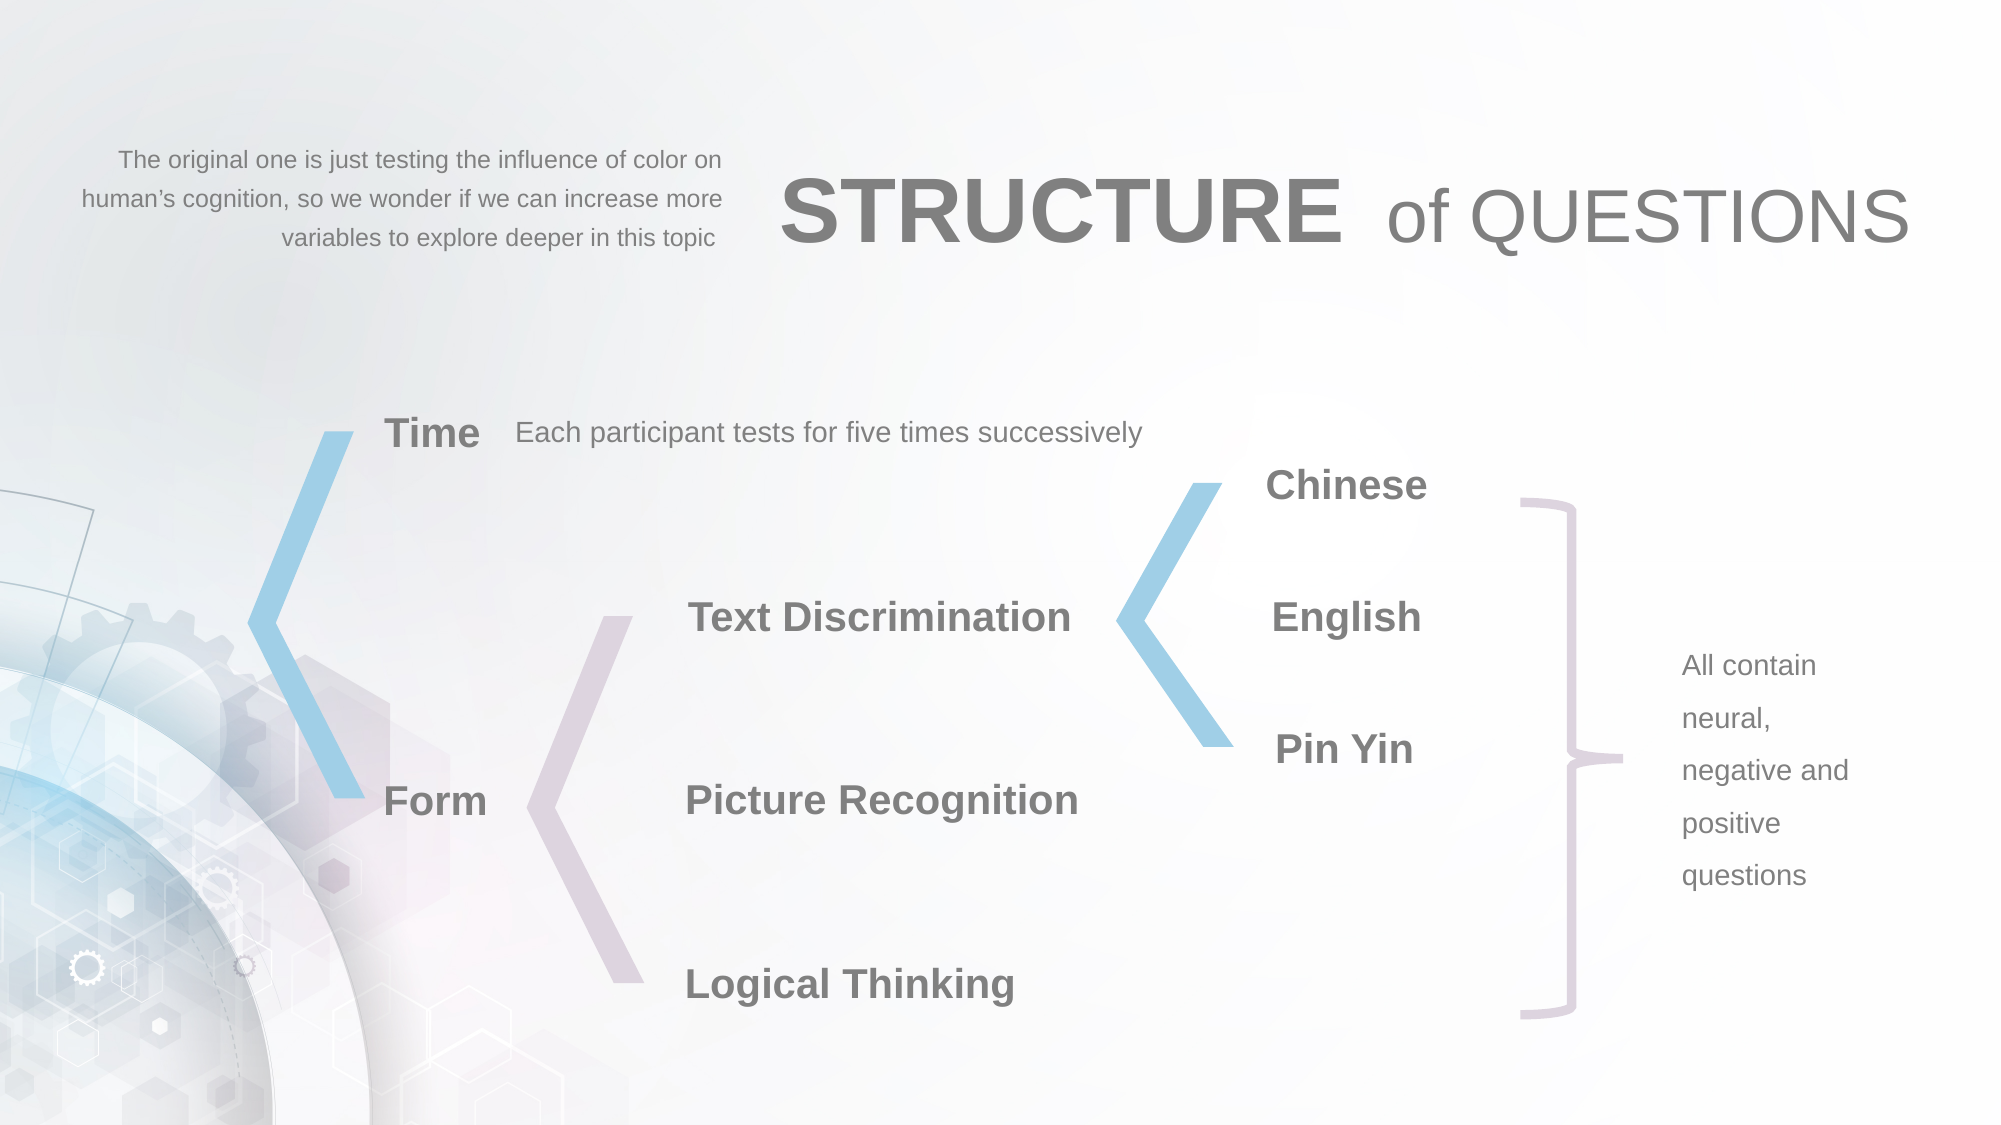

STRUCTURE  of QUESTIONS
The original one is just testing the influence of color on human’s cognition, so we wonder if we can increase more variables to explore deeper in this topic
Time
Each participant tests for five times successively

Chinese

Text Discrimination
English

All contain neural, negative and positive questions
Pin Yin
Picture Recognition
Form
Logical Thinking